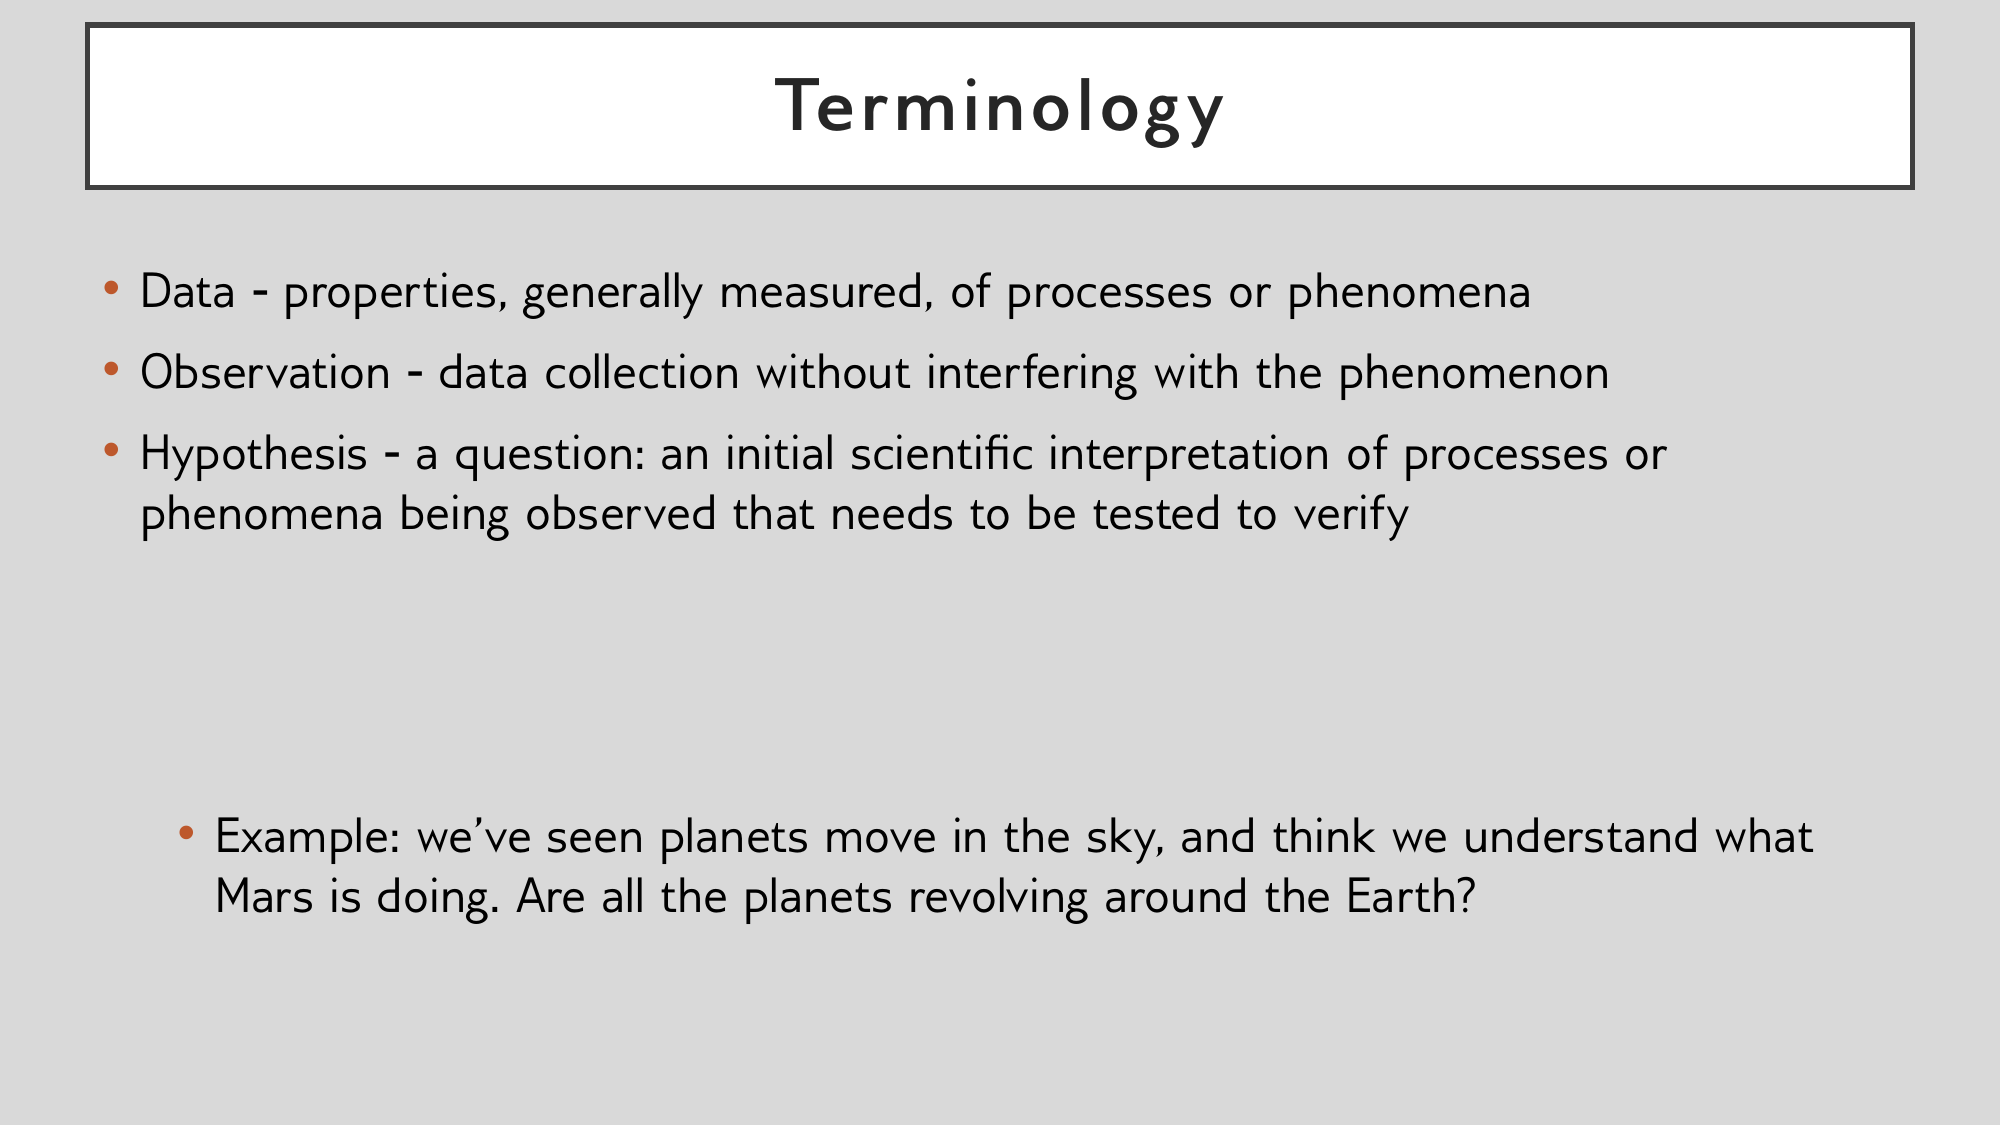

# Terminology
Data − properties, generally measured, of processes or phenomena
Observation − data collection without interfering with the phenomenon
Hypothesis − a question: an initial scientific interpretation of processes or phenomena being observed that needs to be tested to verify

Example: we’ve seen planets move in the sky, and think we understand what Mars is doing. Are all the planets revolving around the Earth?